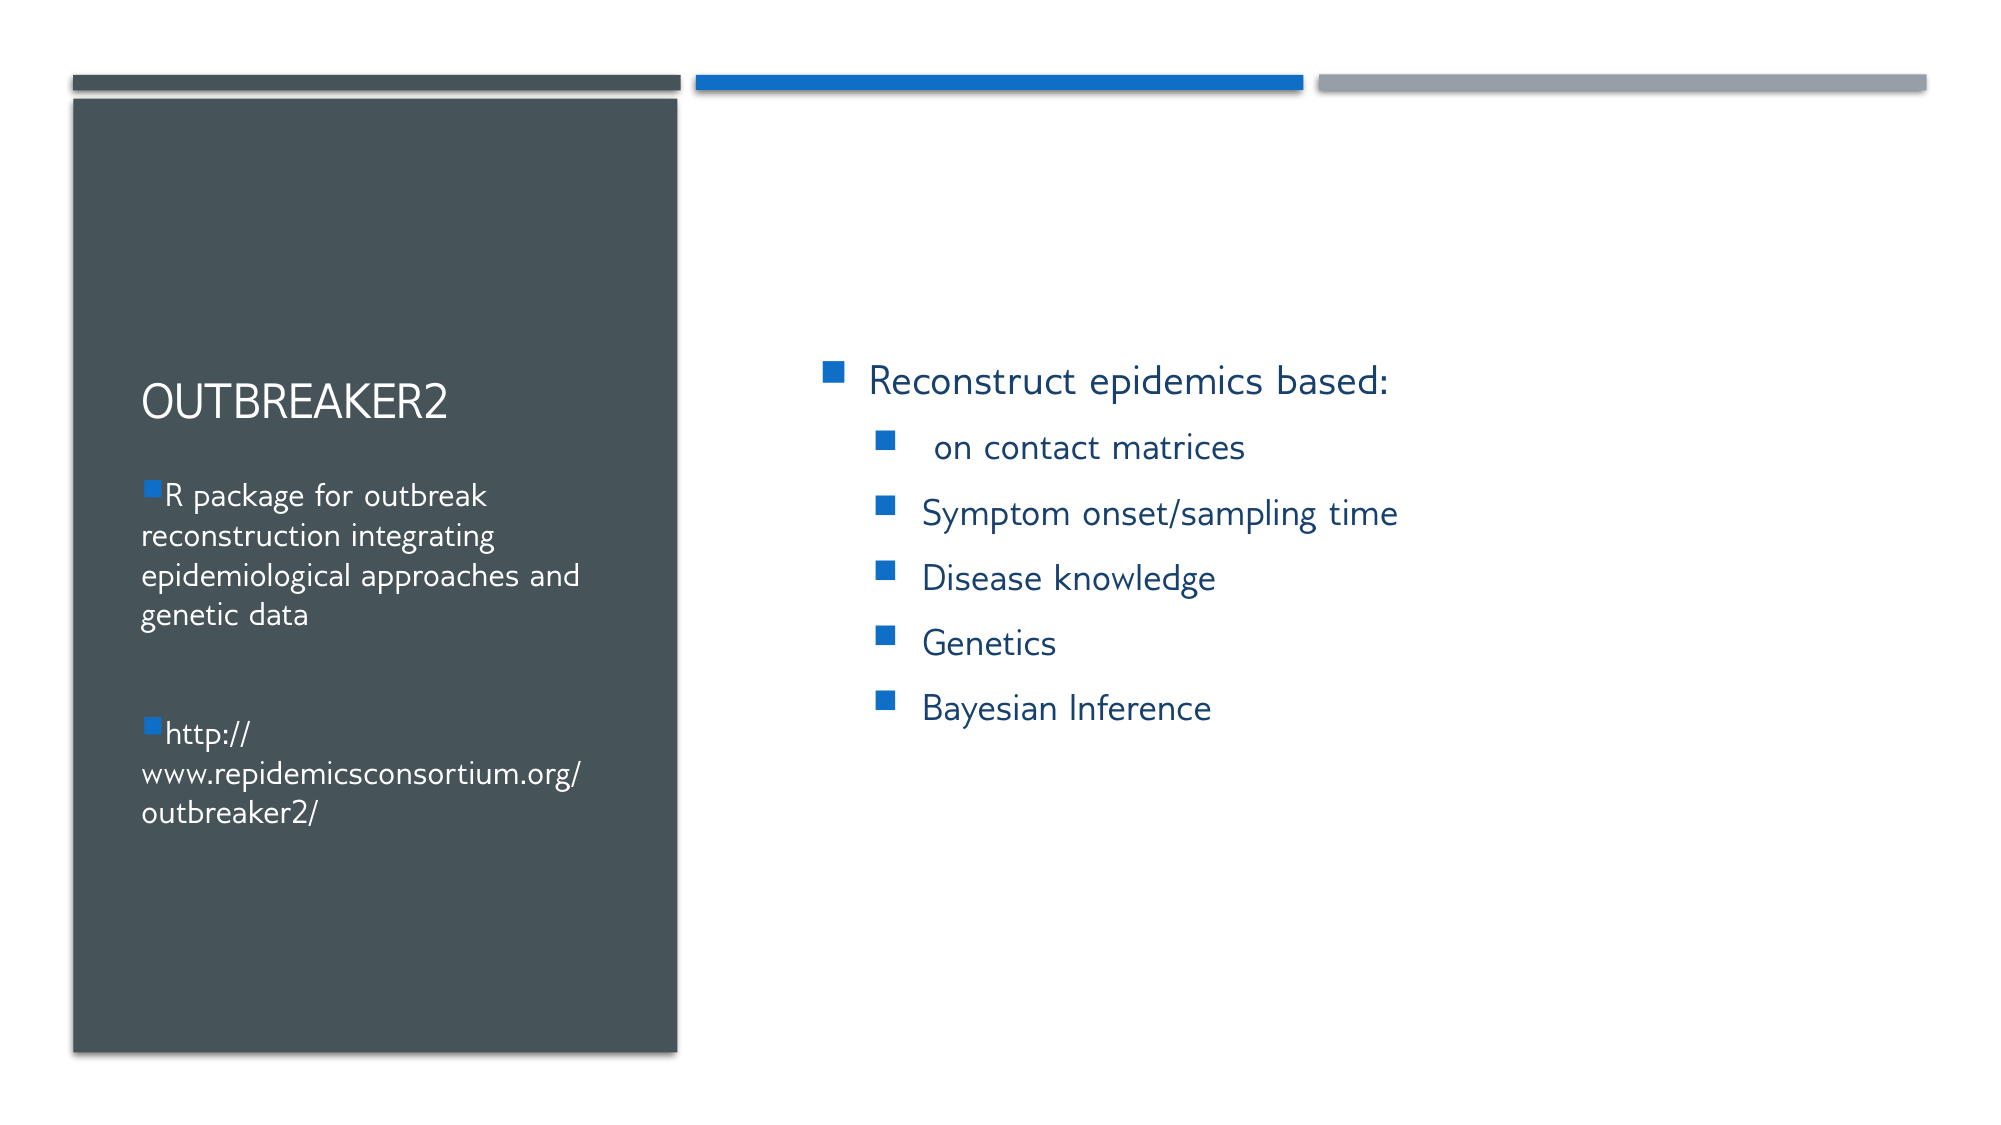

# OUTBREAKER2
Reconstruct epidemics based:
 on contact matrices
Symptom onset/sampling time
Disease knowledge
Genetics
Bayesian Inference

R package for outbreak reconstruction integrating epidemiological approaches and genetic data

http://www.repidemicsconsortium.org/outbreaker2/